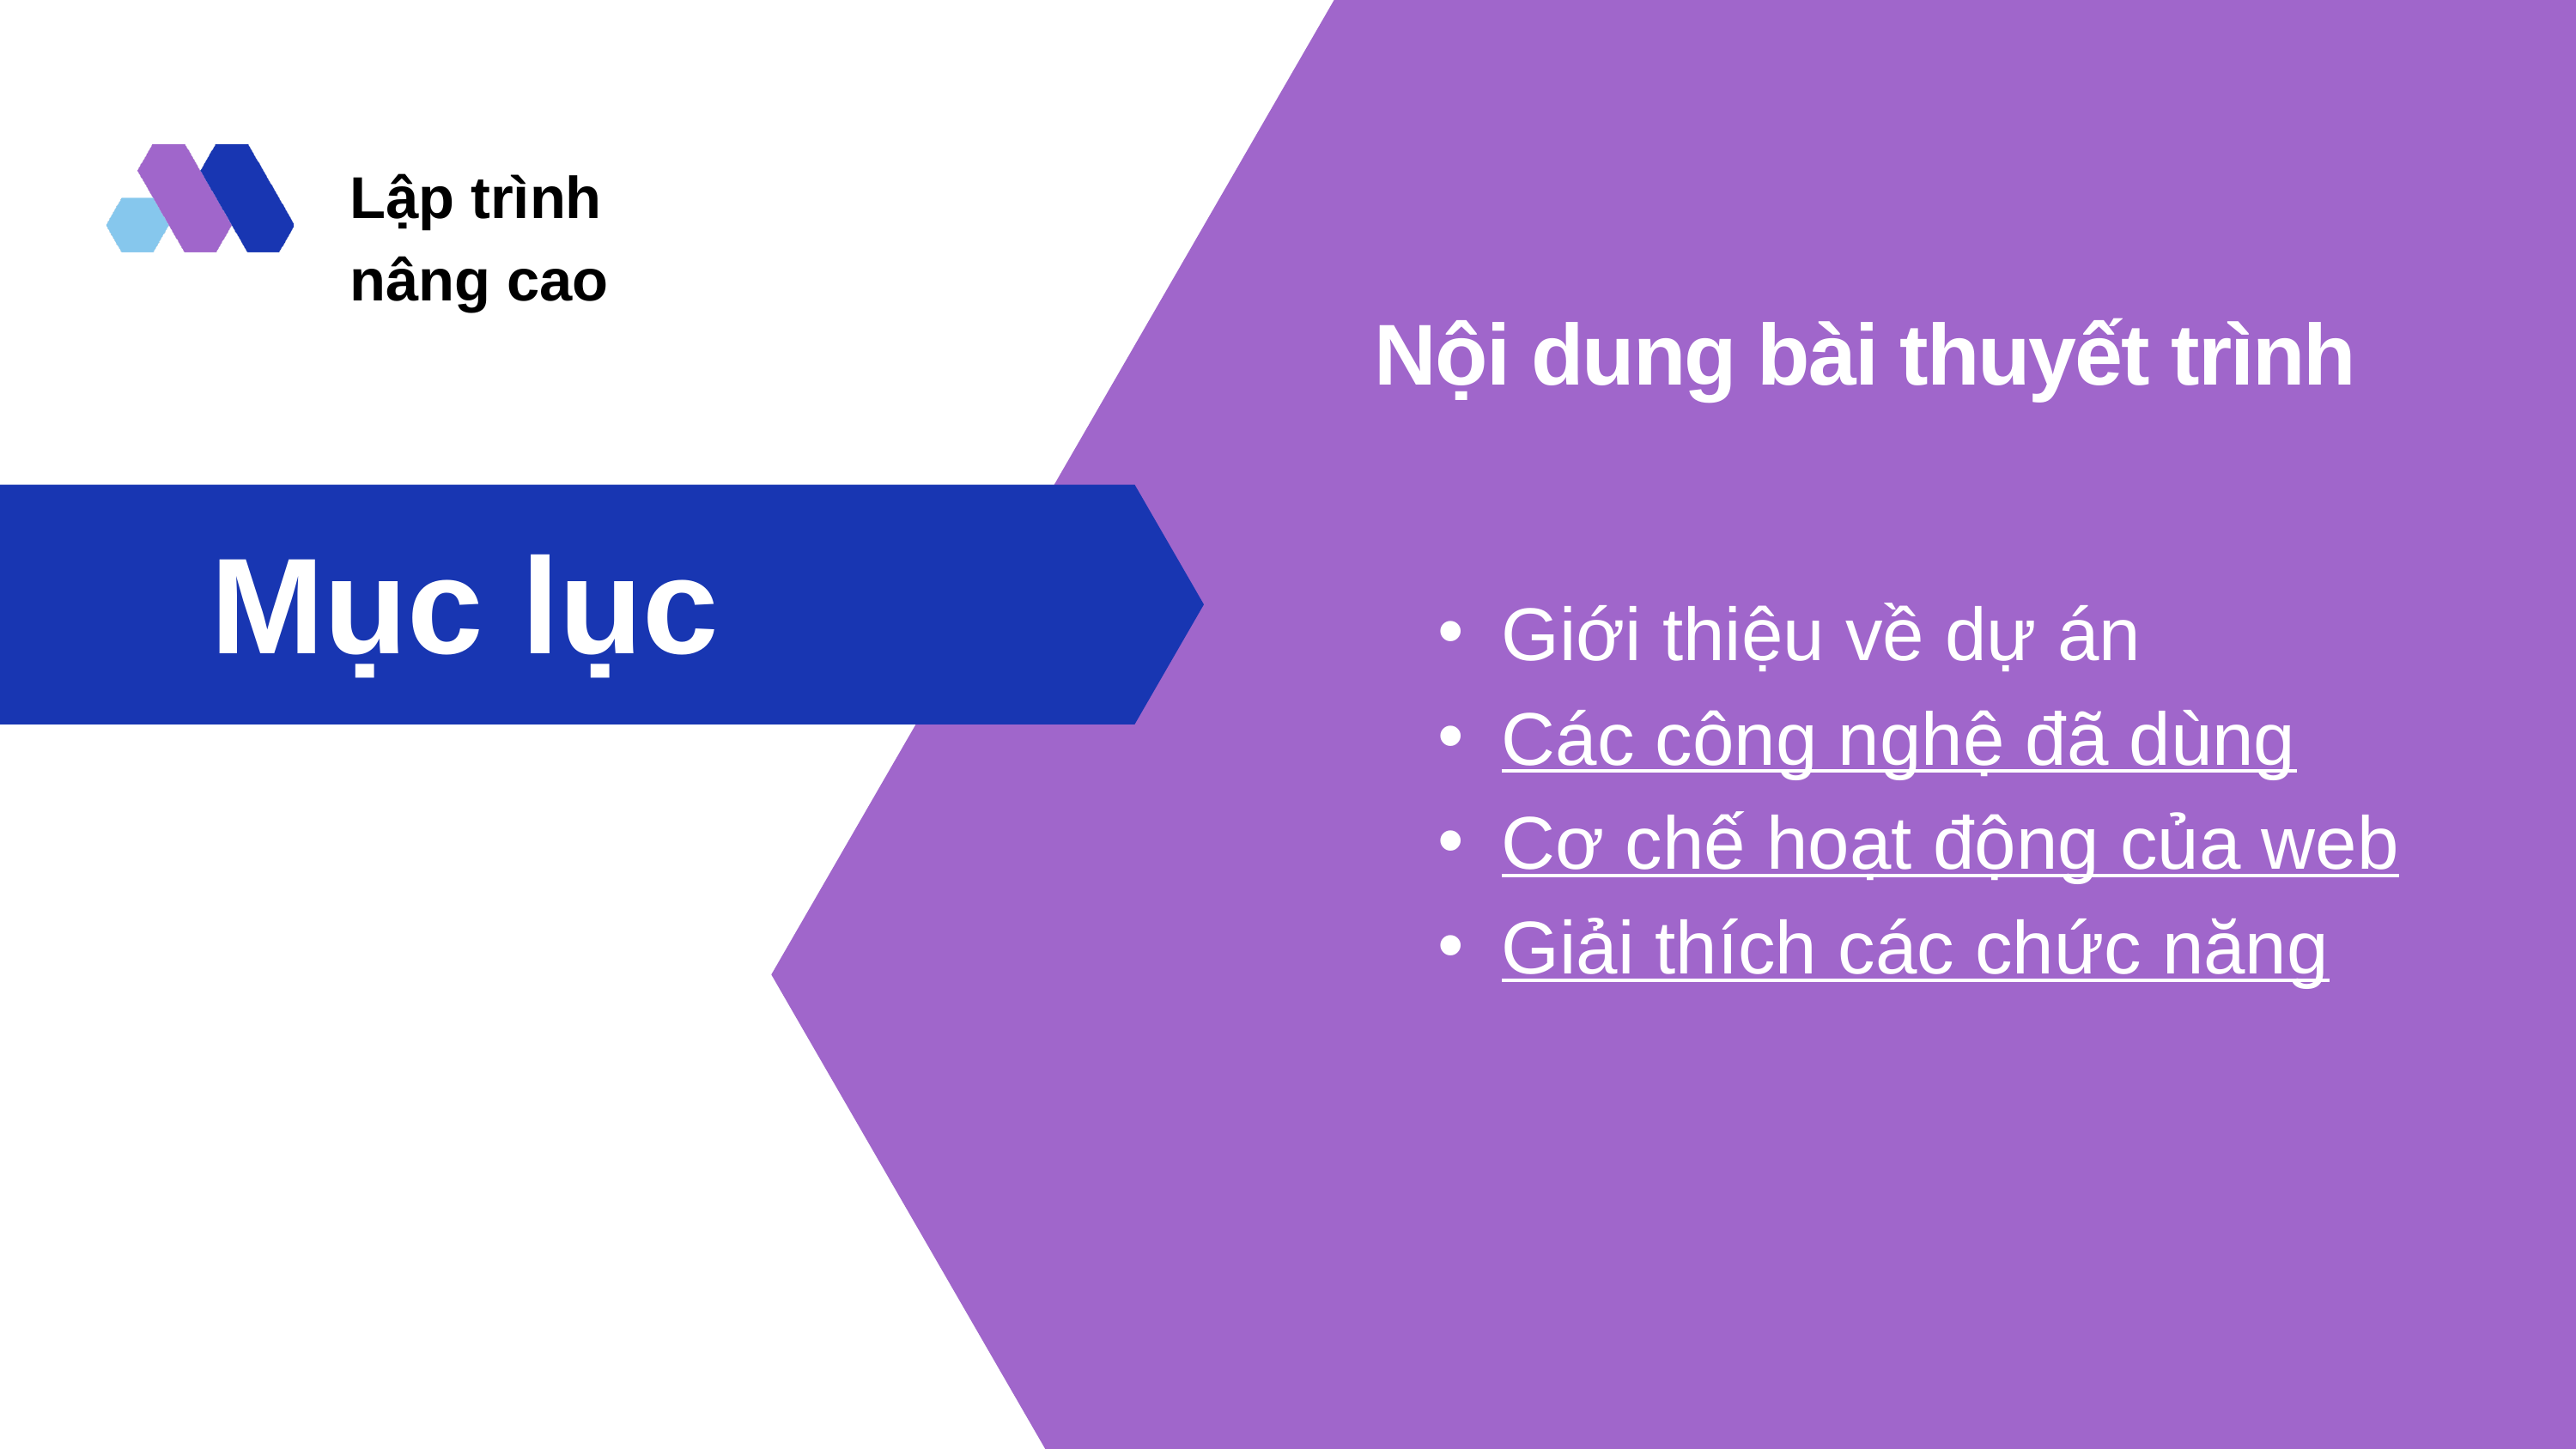

Lập trình
nâng cao
Nội dung bài thuyết trình
Giới thiệu về dự án
Các công nghệ đã dùng
Cơ chế hoạt động của web
Giải thích các chức năng

Mục lục